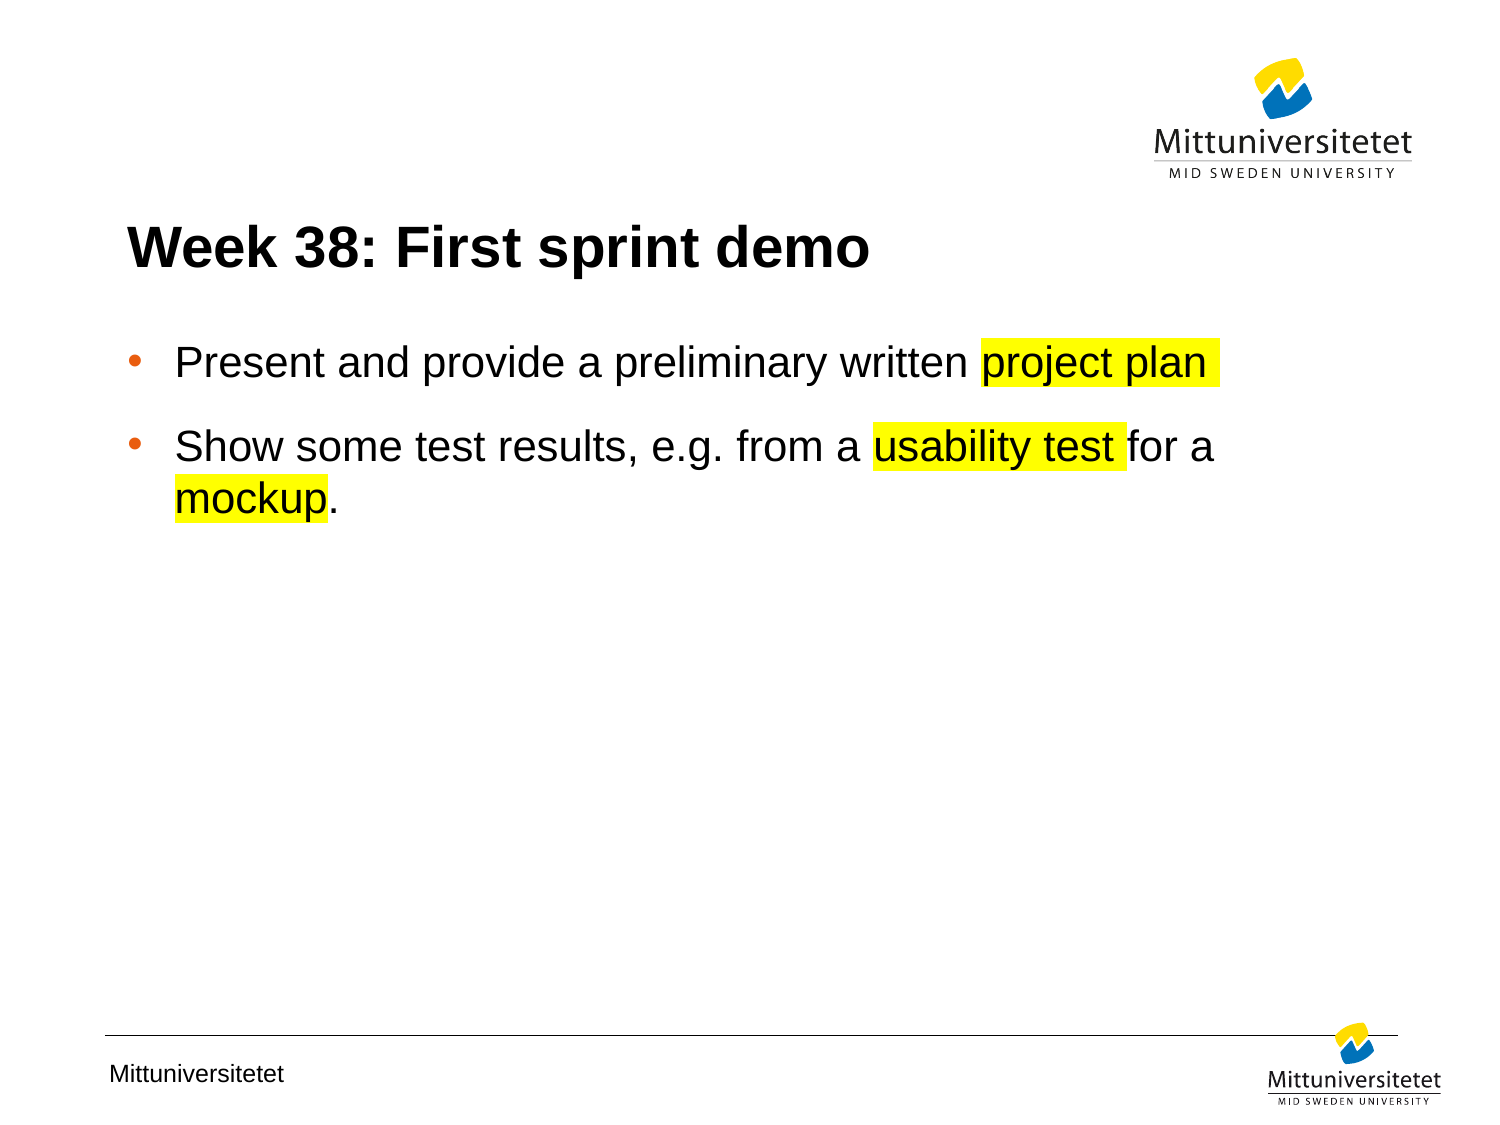

# Week 38: First sprint demo
Present and provide a preliminary written project plan
Show some test results, e.g. from a usability test for a mockup.